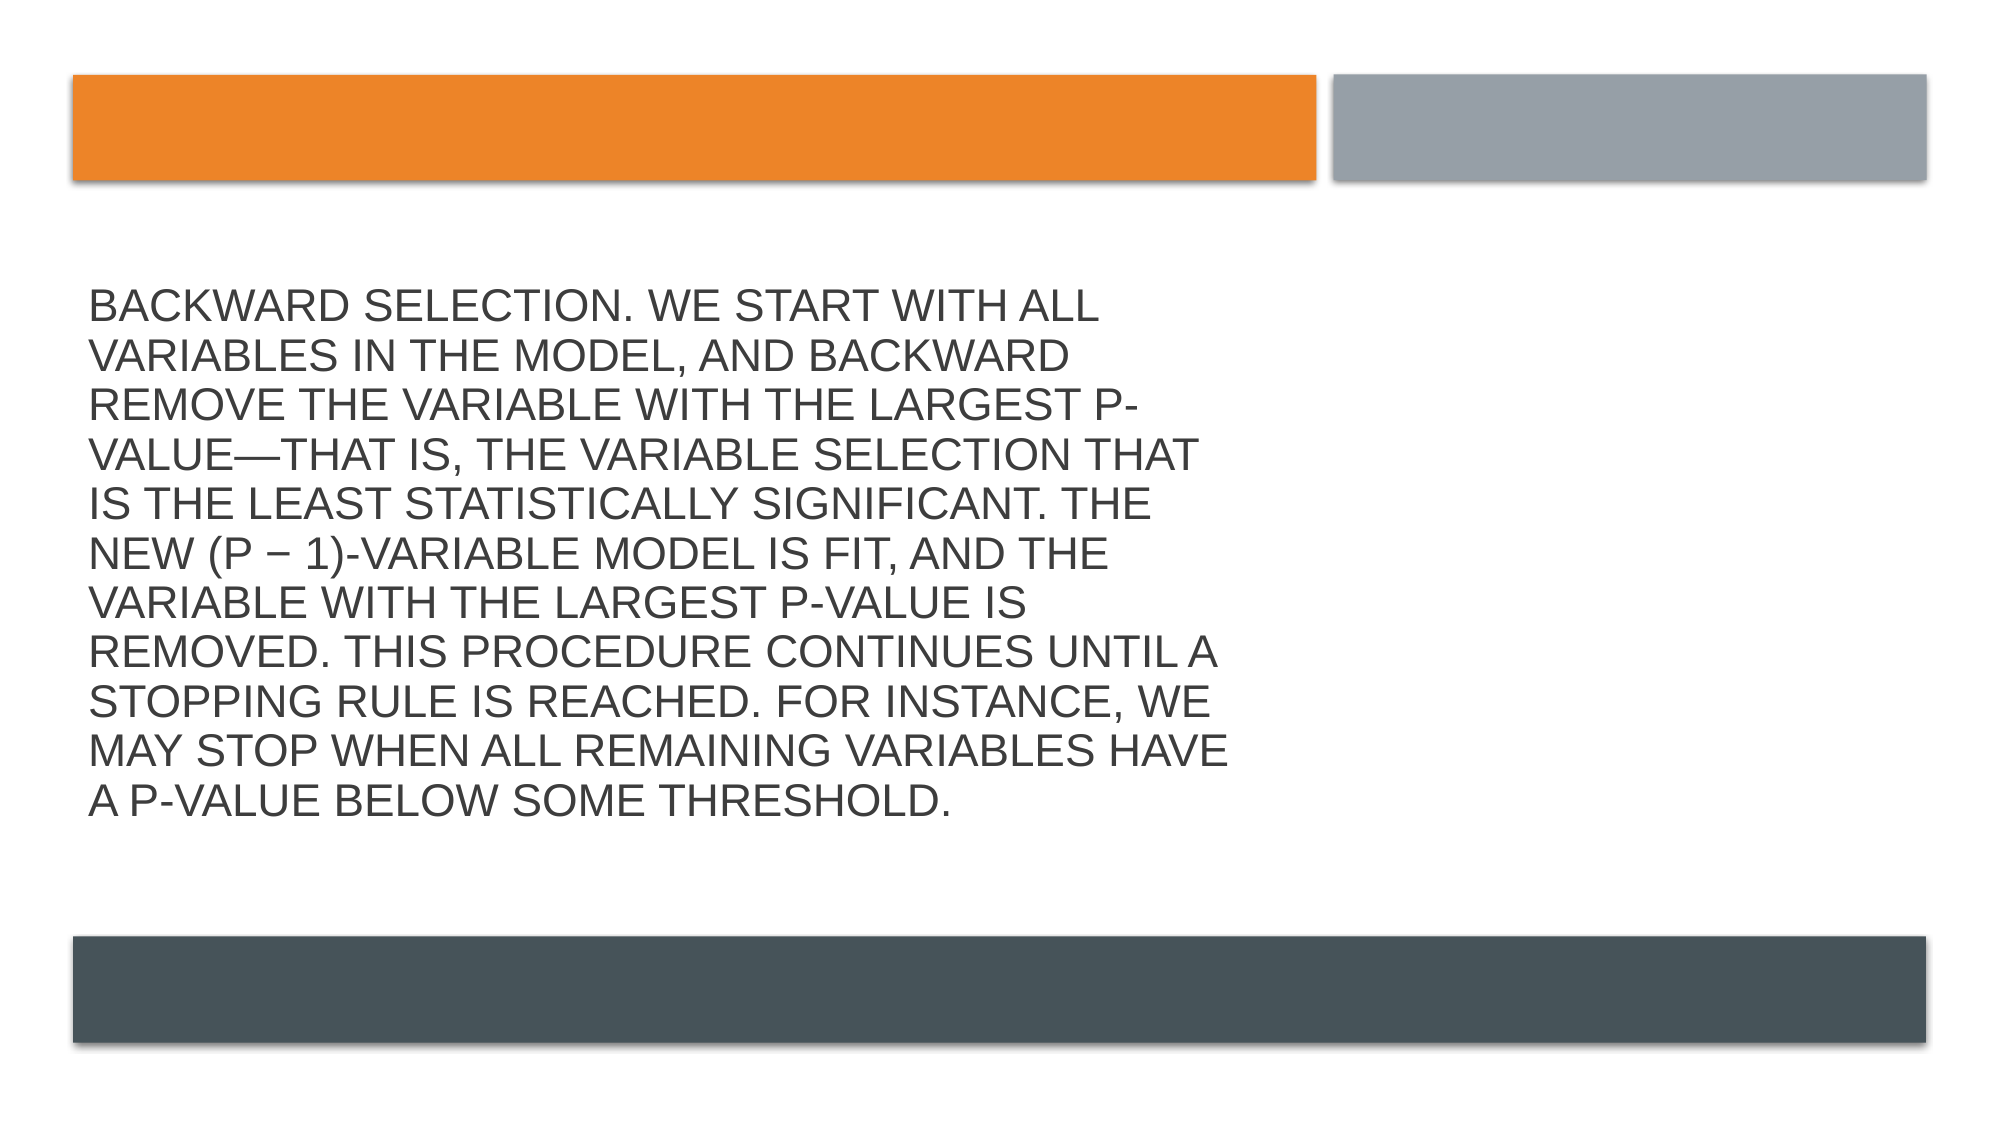

# Backward selection. We start with all variables in the model, and backward remove the variable with the largest p-value—that is, the variable selection that is the least statistically significant. The new (p − 1)-variable model is fit, and the variable with the largest p-value is removed. This procedure continues until a stopping rule is reached. For instance, we may stop when all remaining variables have a p-value below some threshold.